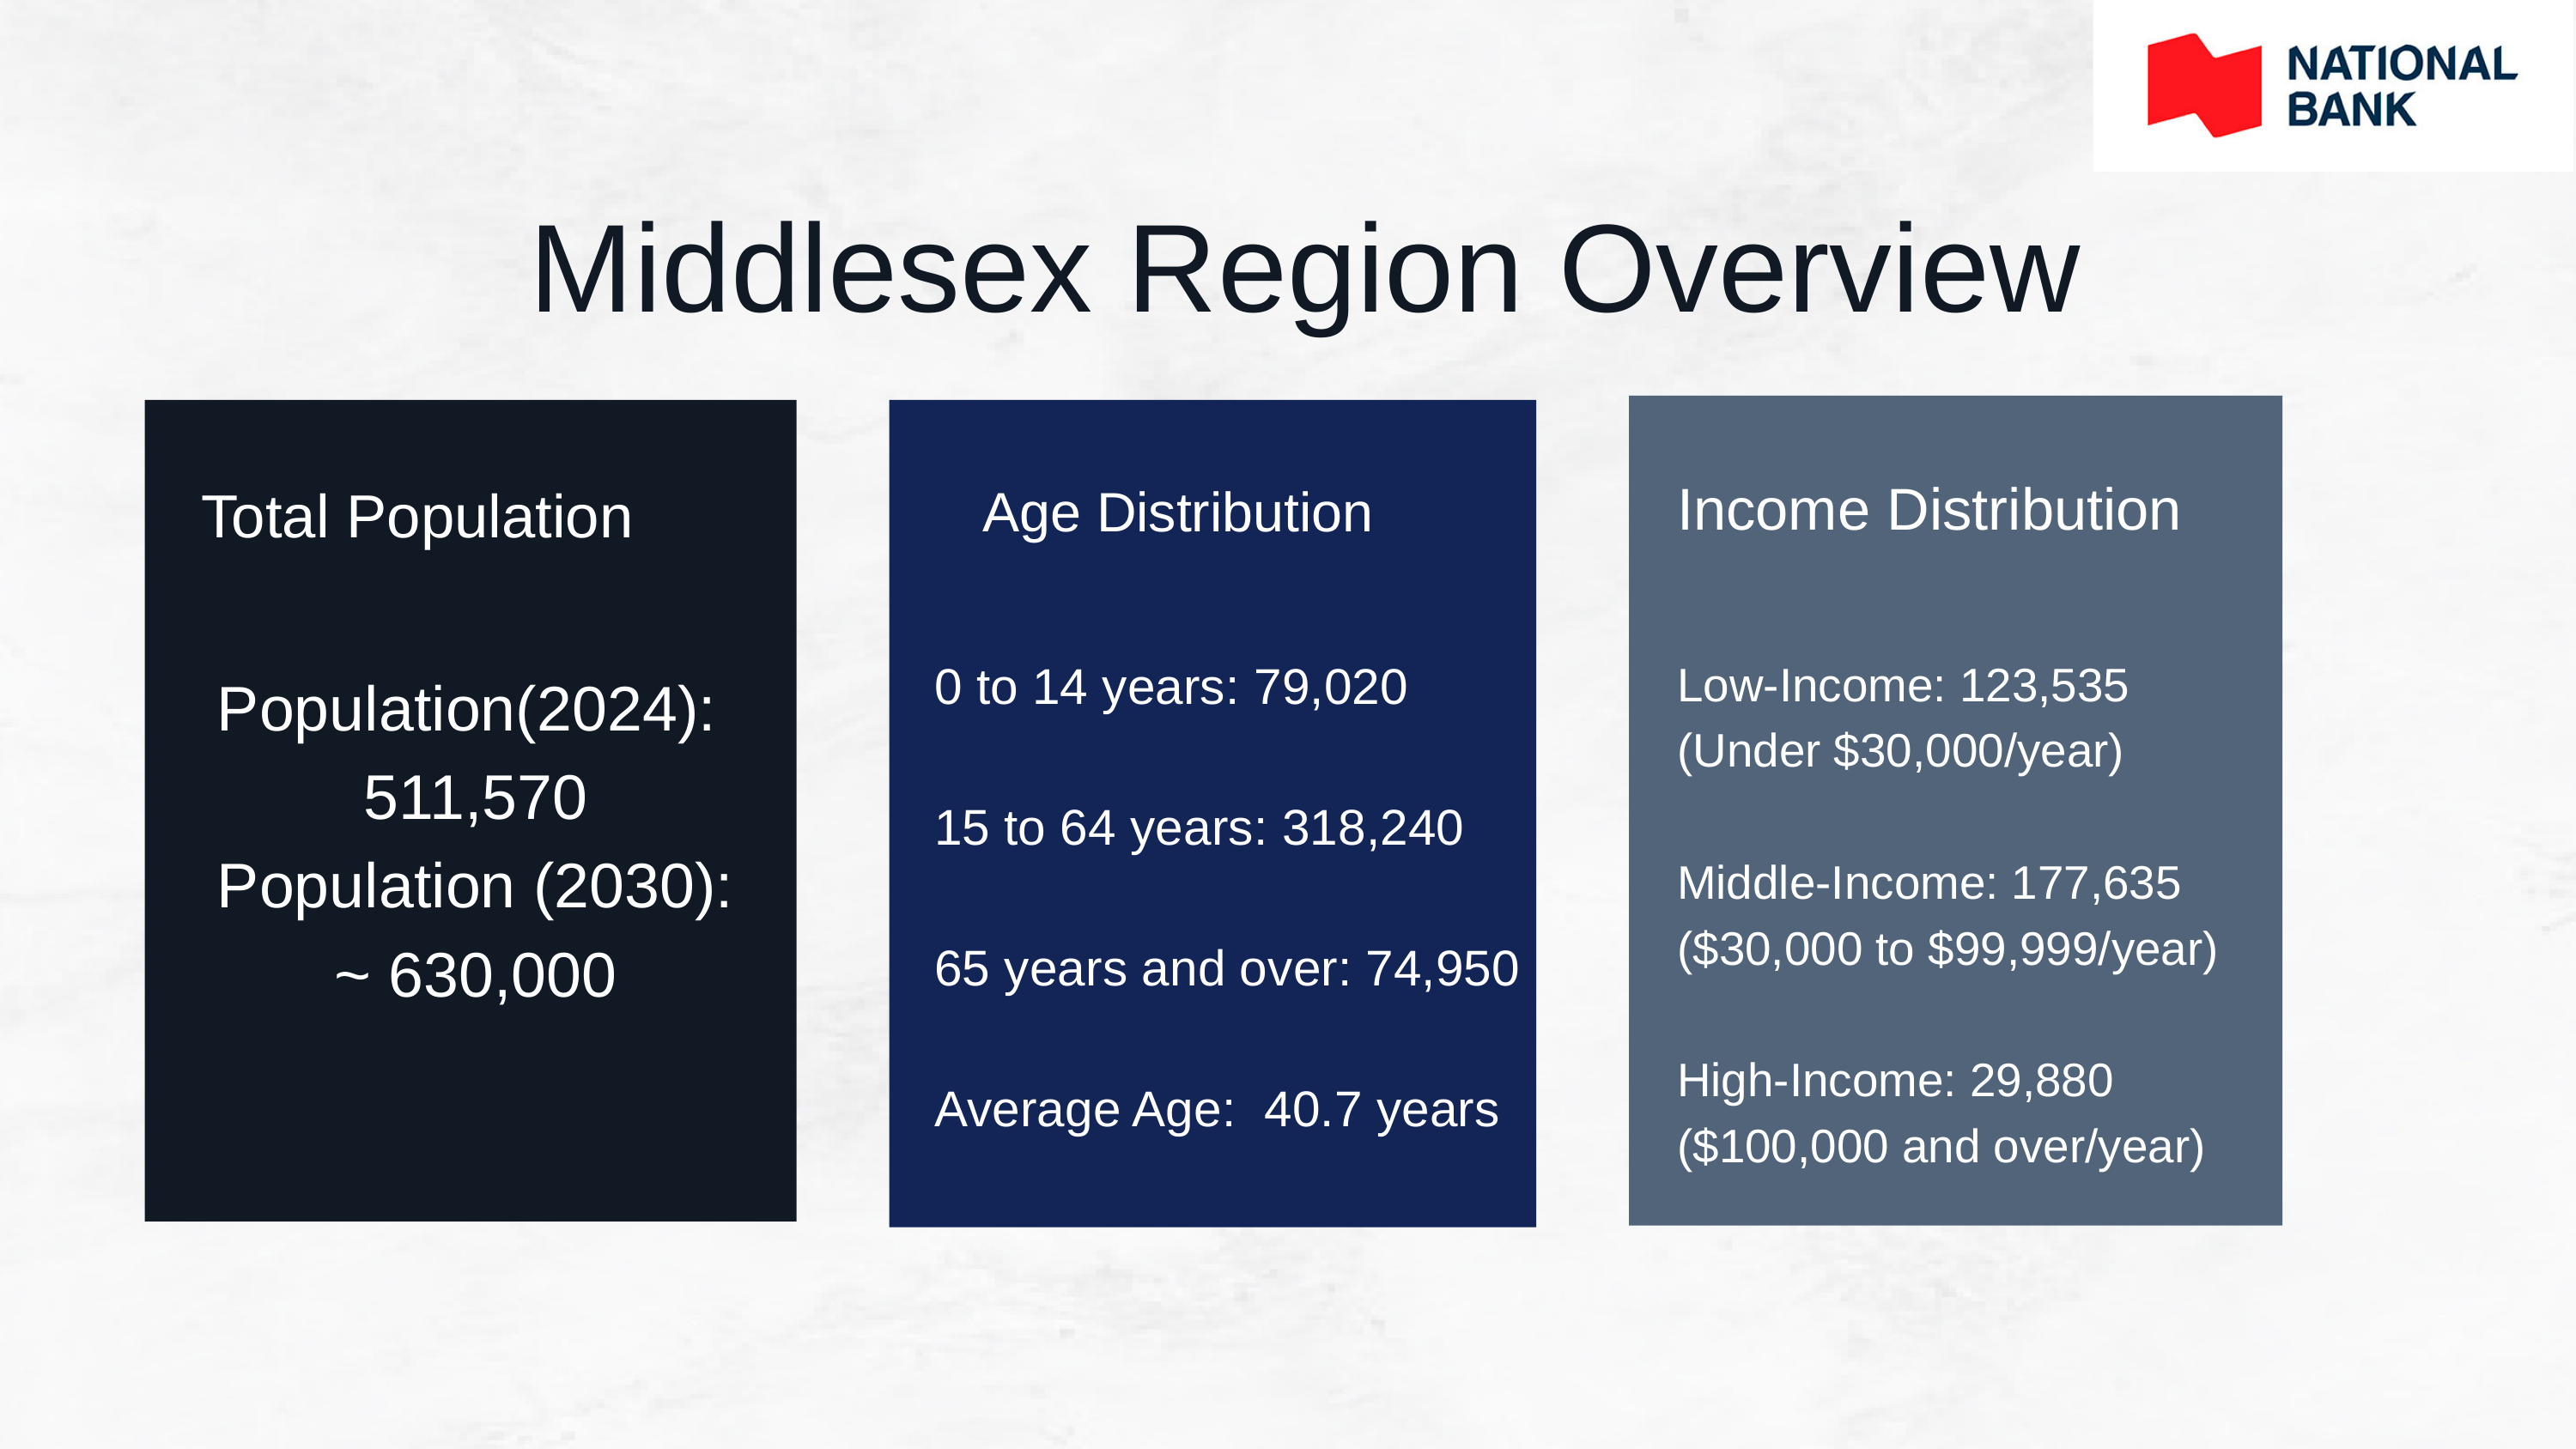

Middlesex Region Overview

Income Distribution
Total Population
Age Distribution
0 to 14 years: ​79,020

15 to 64 years: ​318,240

65 years and over: 74,950​

Average Age:  40.7 years​​
Low-Income: 123,535 (Under $30,000/year)​

Middle-Income: 177,635​ ($30,000 to $99,999/year)​

High-Income: 29,880 ($100,000 and over/year)​
Population(2024):  511,570
Population (2030):
~ 630,000